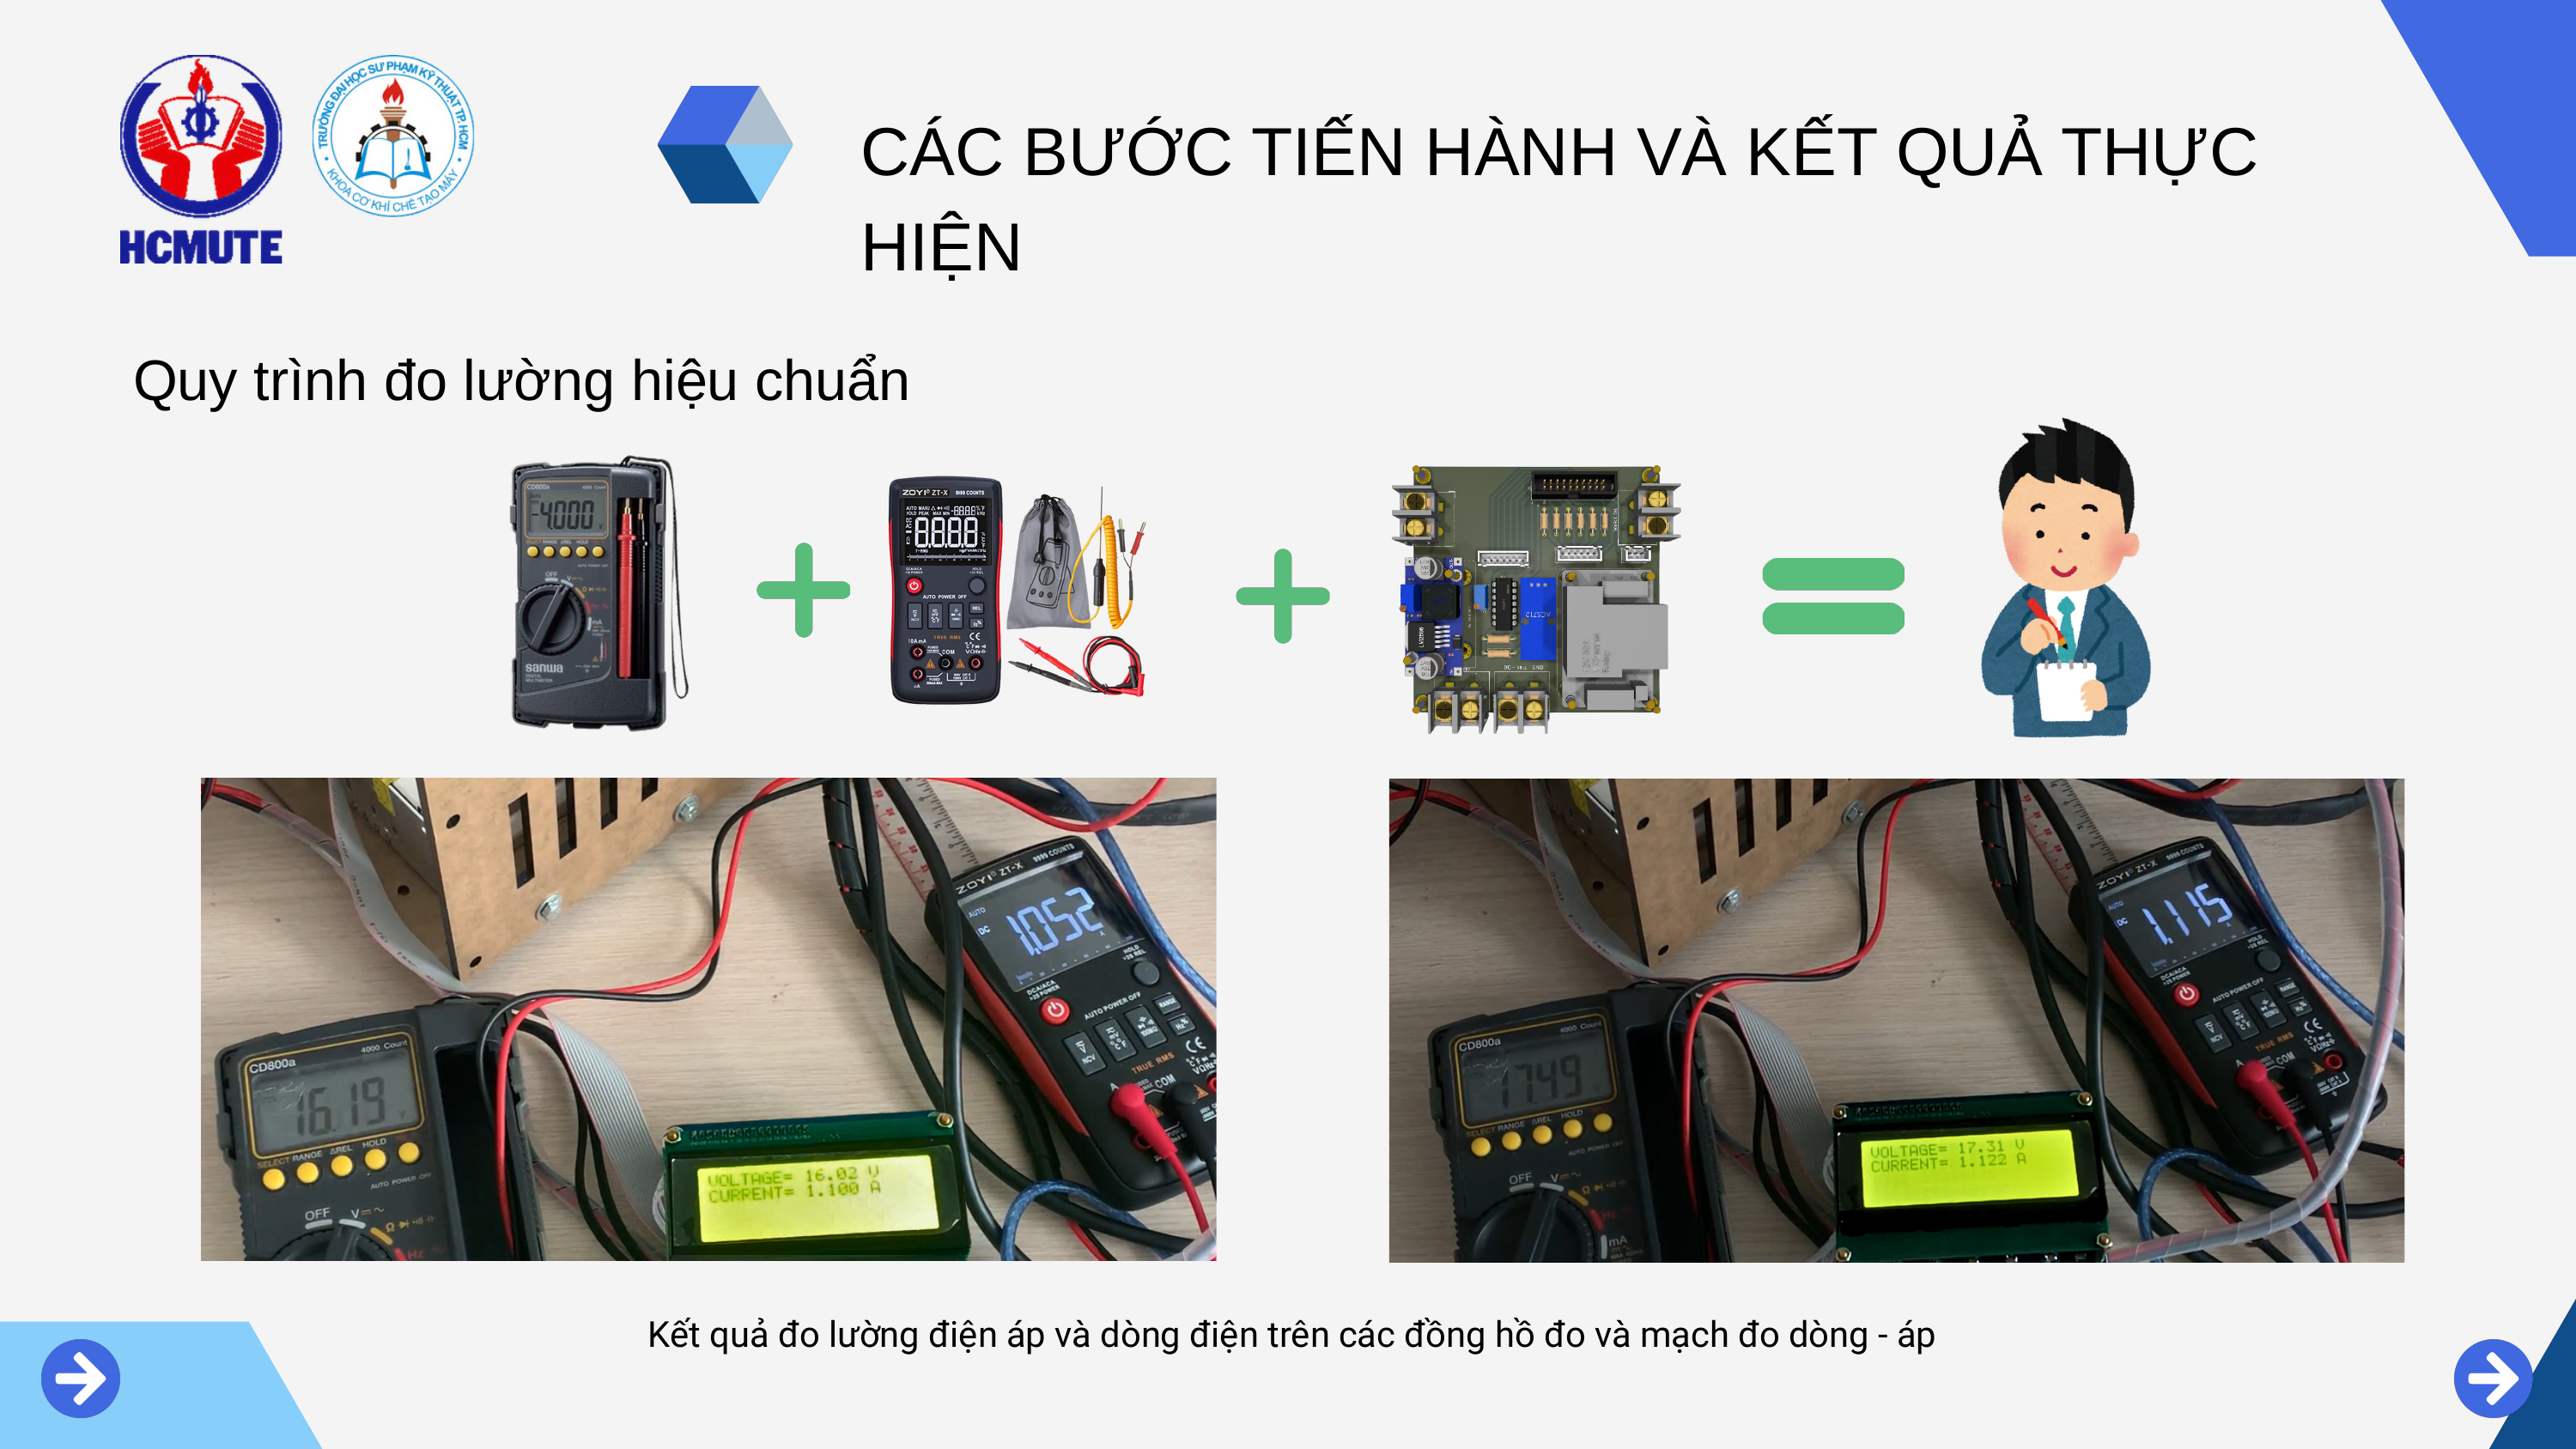

CÁC BƯỚC TIẾN HÀNH VÀ KẾT QUẢ THỰC HIỆN
Quy trình đo lường hiệu chuẩn

Kết quả đo lường điện áp và dòng điện trên các đồng hồ đo và mạch đo dòng - áp